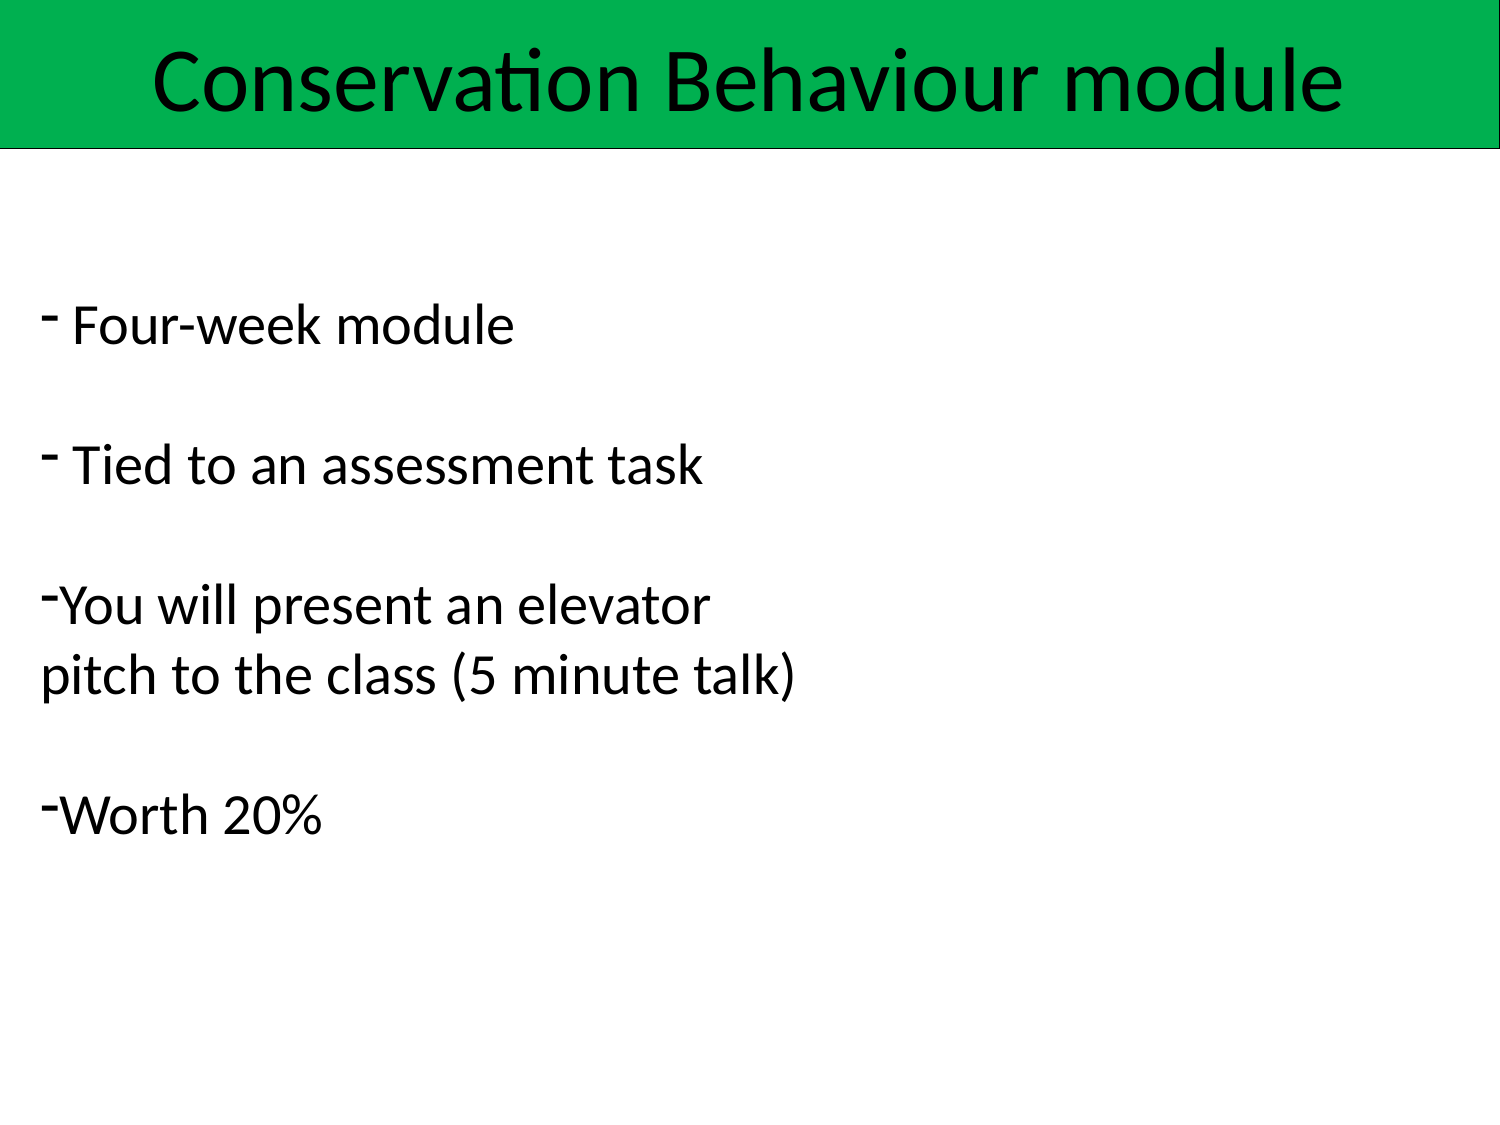

Conservation Behaviour module

 Four-week module

 Tied to an assessment task

You will present an elevator pitch to the class (5 minute talk)

Worth 20%